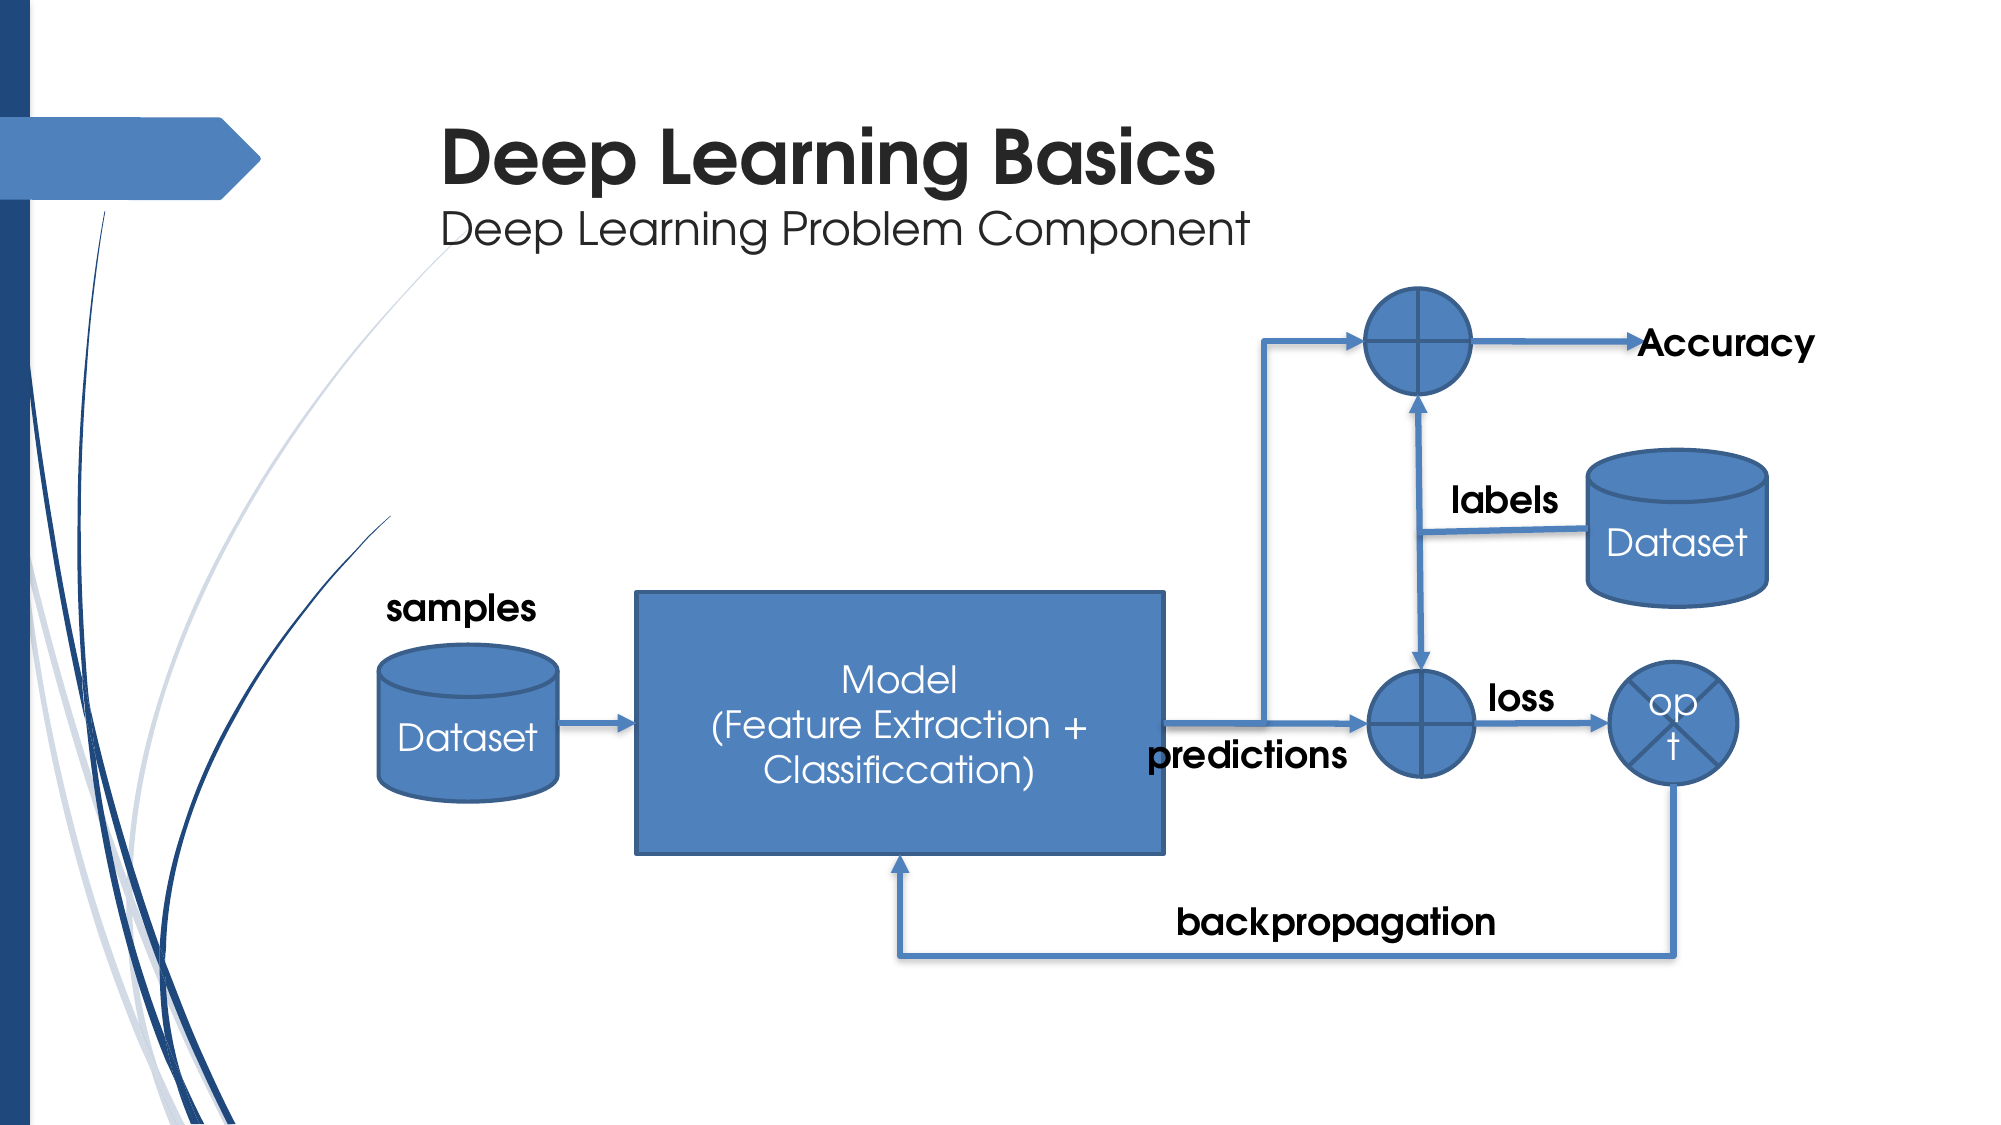

Deep Learning Basics
Deep Learning Problem Component

Accuracy

Dataset
labels

samples
Model
(Feature Extraction + Classificcation)
Dataset
opt
loss

predictions
backpropagation